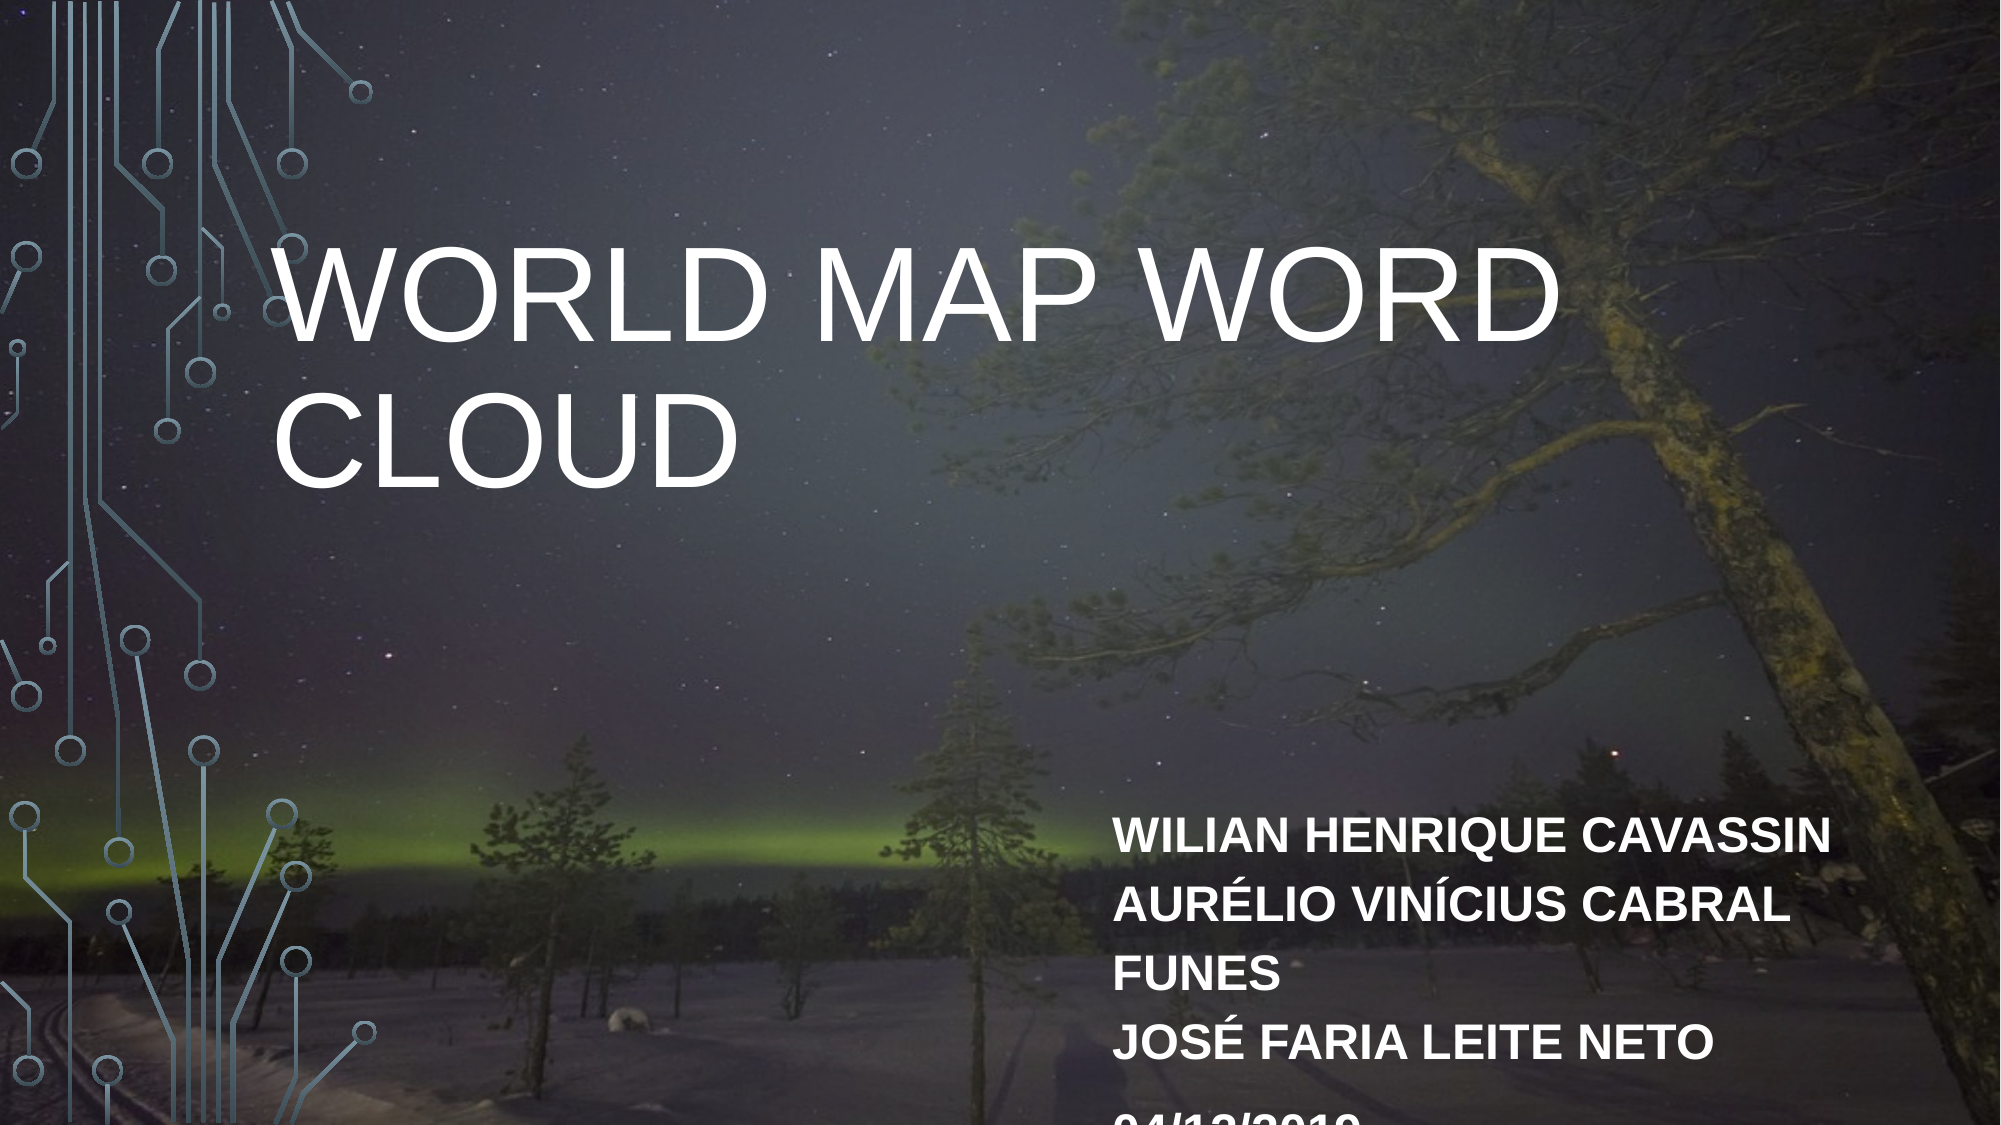

# WORLD MAP WORD CLOUD
WILIAN HENRIQUE CAVASSIN
AURÉLIO VINÍCIUS CABRAL FUNES
JOSÉ FARIA LEITE NETO
04/12/2019